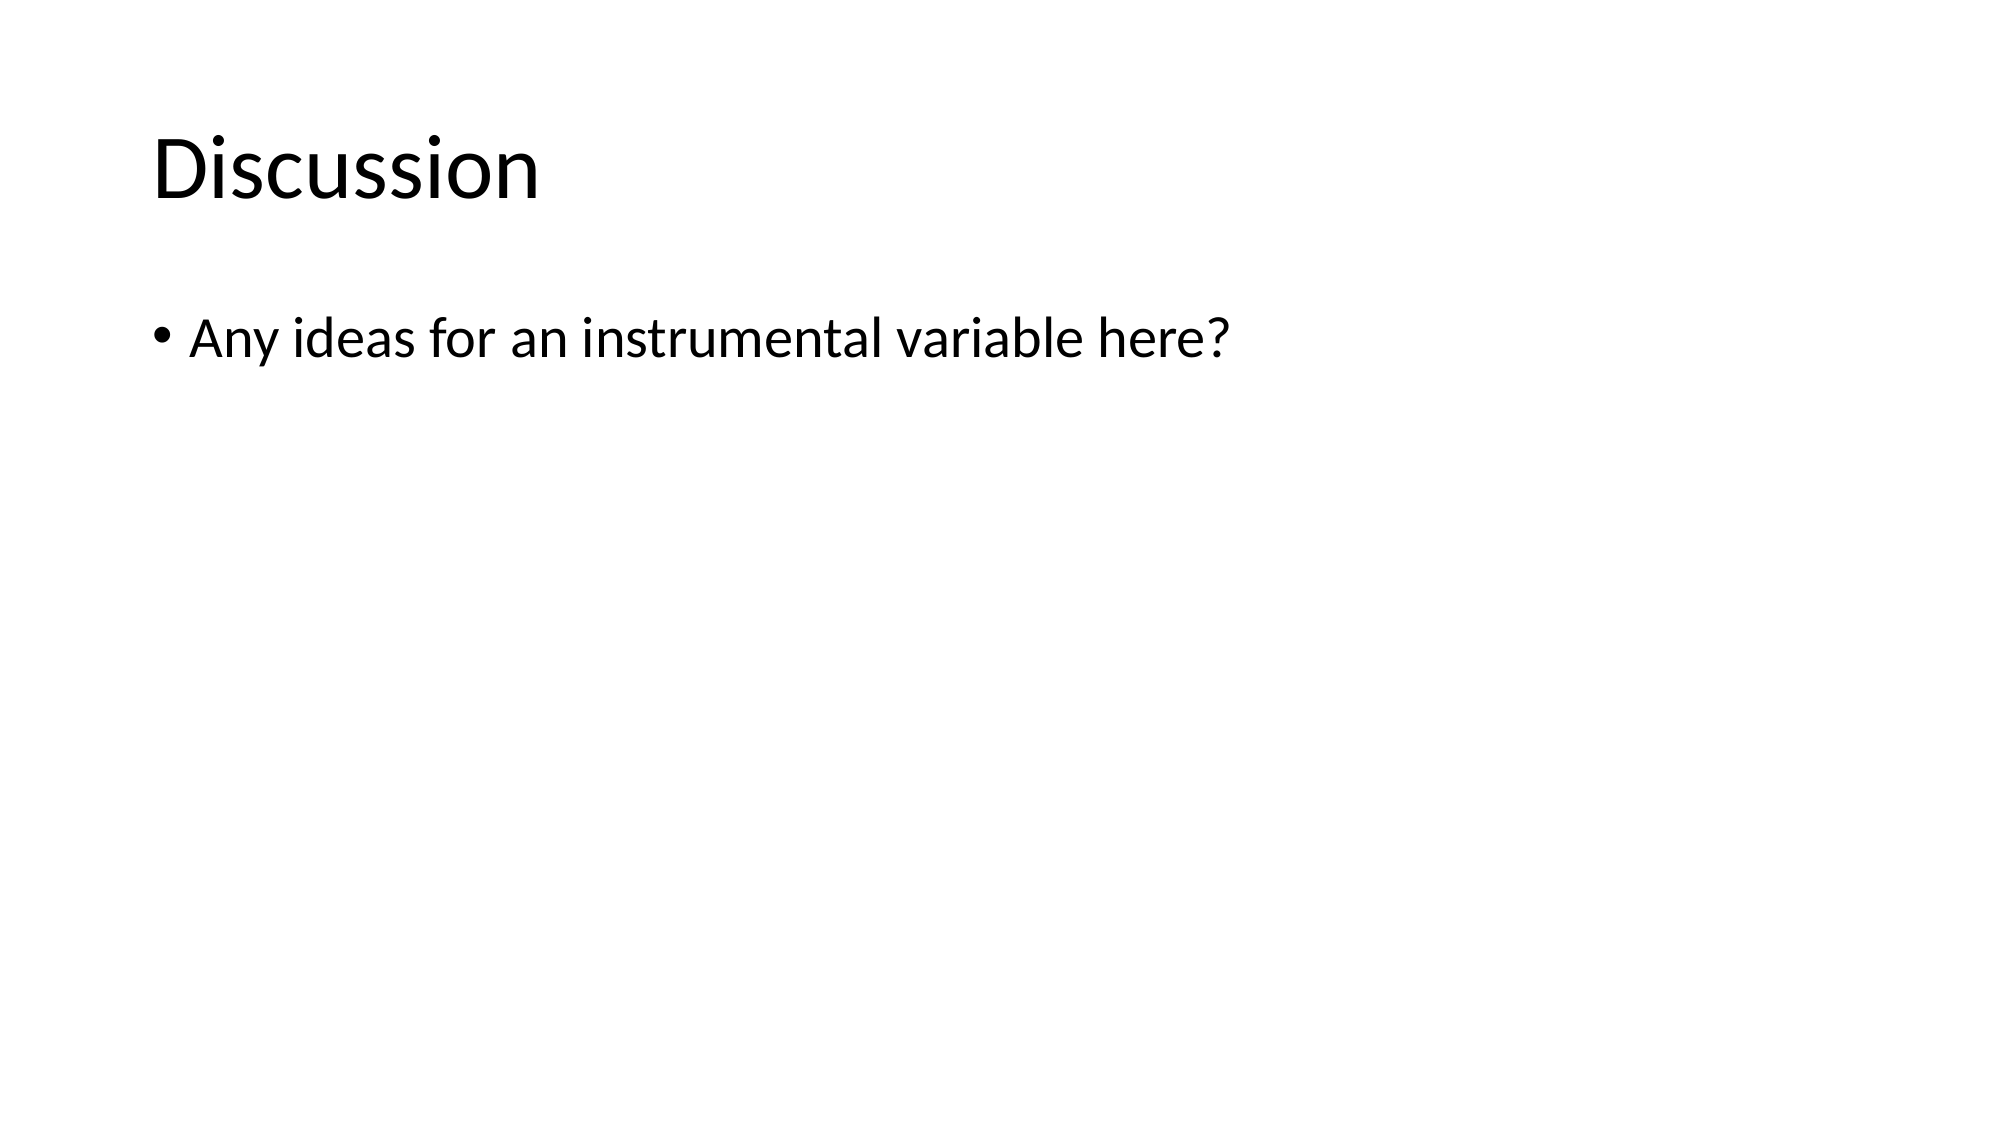

# Discussion
Any ideas for an instrumental variable here?